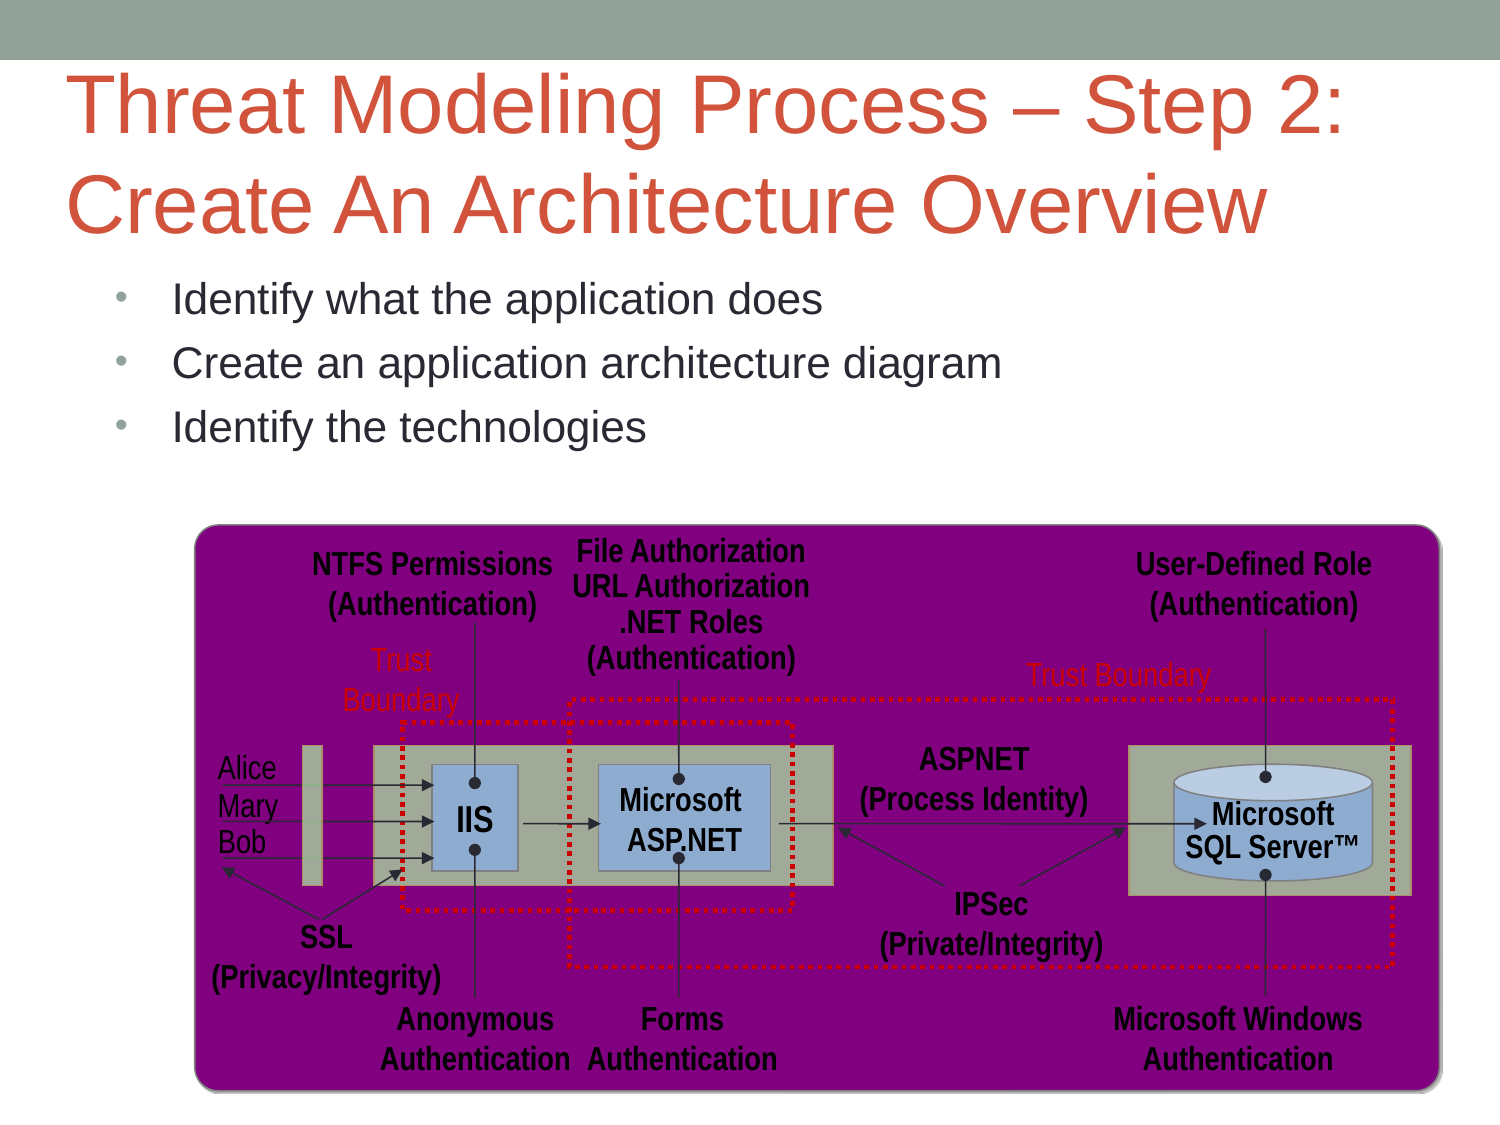

# Threat Modeling Process – Step 2: Create An Architecture Overview
Identify what the application does
Create an application architecture diagram
Identify the technologies

File Authorization
URL Authorization
.NET Roles
(Authentication)
NTFS Permissions
(Authentication)
User-Defined Role
(Authentication)

Trust Boundary
Trust Boundary

ASPNET
(Process Identity)
Alice

Microsoft
SQL Server™
IIS
Microsoft
ASP.NET
Mary

Bob

IPSec
(Private/Integrity)

SSL
(Privacy/Integrity)
Anonymous
Authentication
Forms
Authentication
Microsoft Windows
Authentication